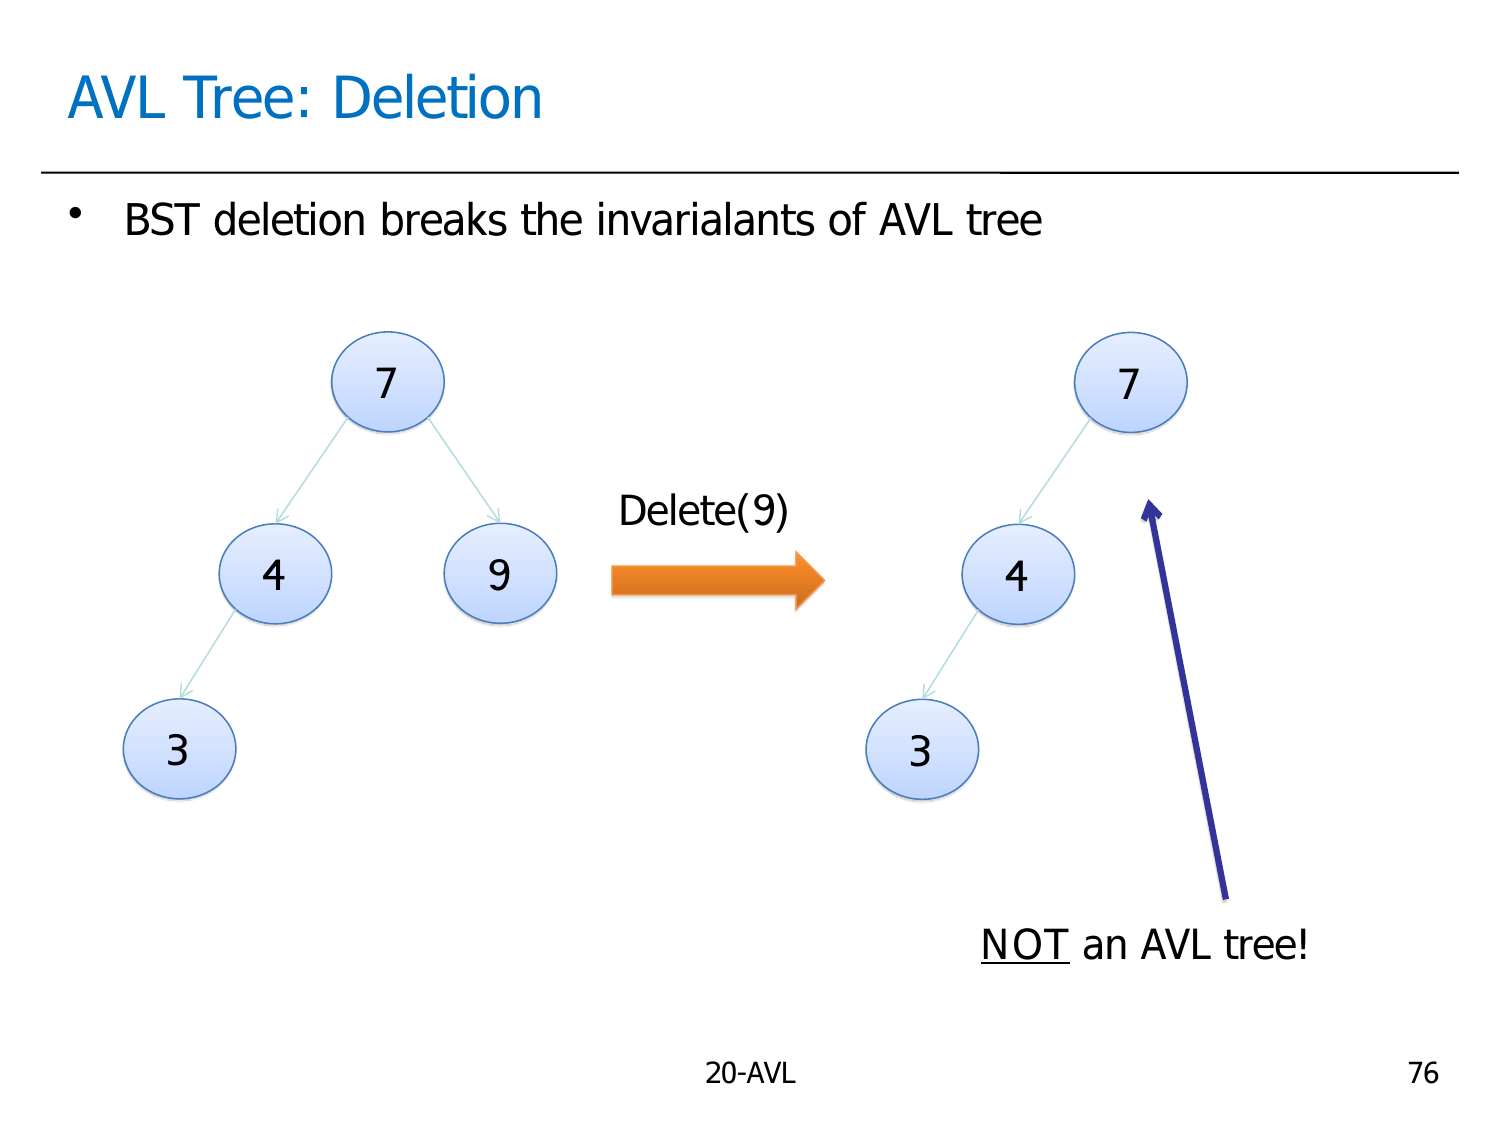

# AVL Tree: Deletion
BST deletion breaks the invarialants of AVL tree

7
7
Delete(9)
9
4
4

3
3
NOT an AVL tree!
20-AVL
76